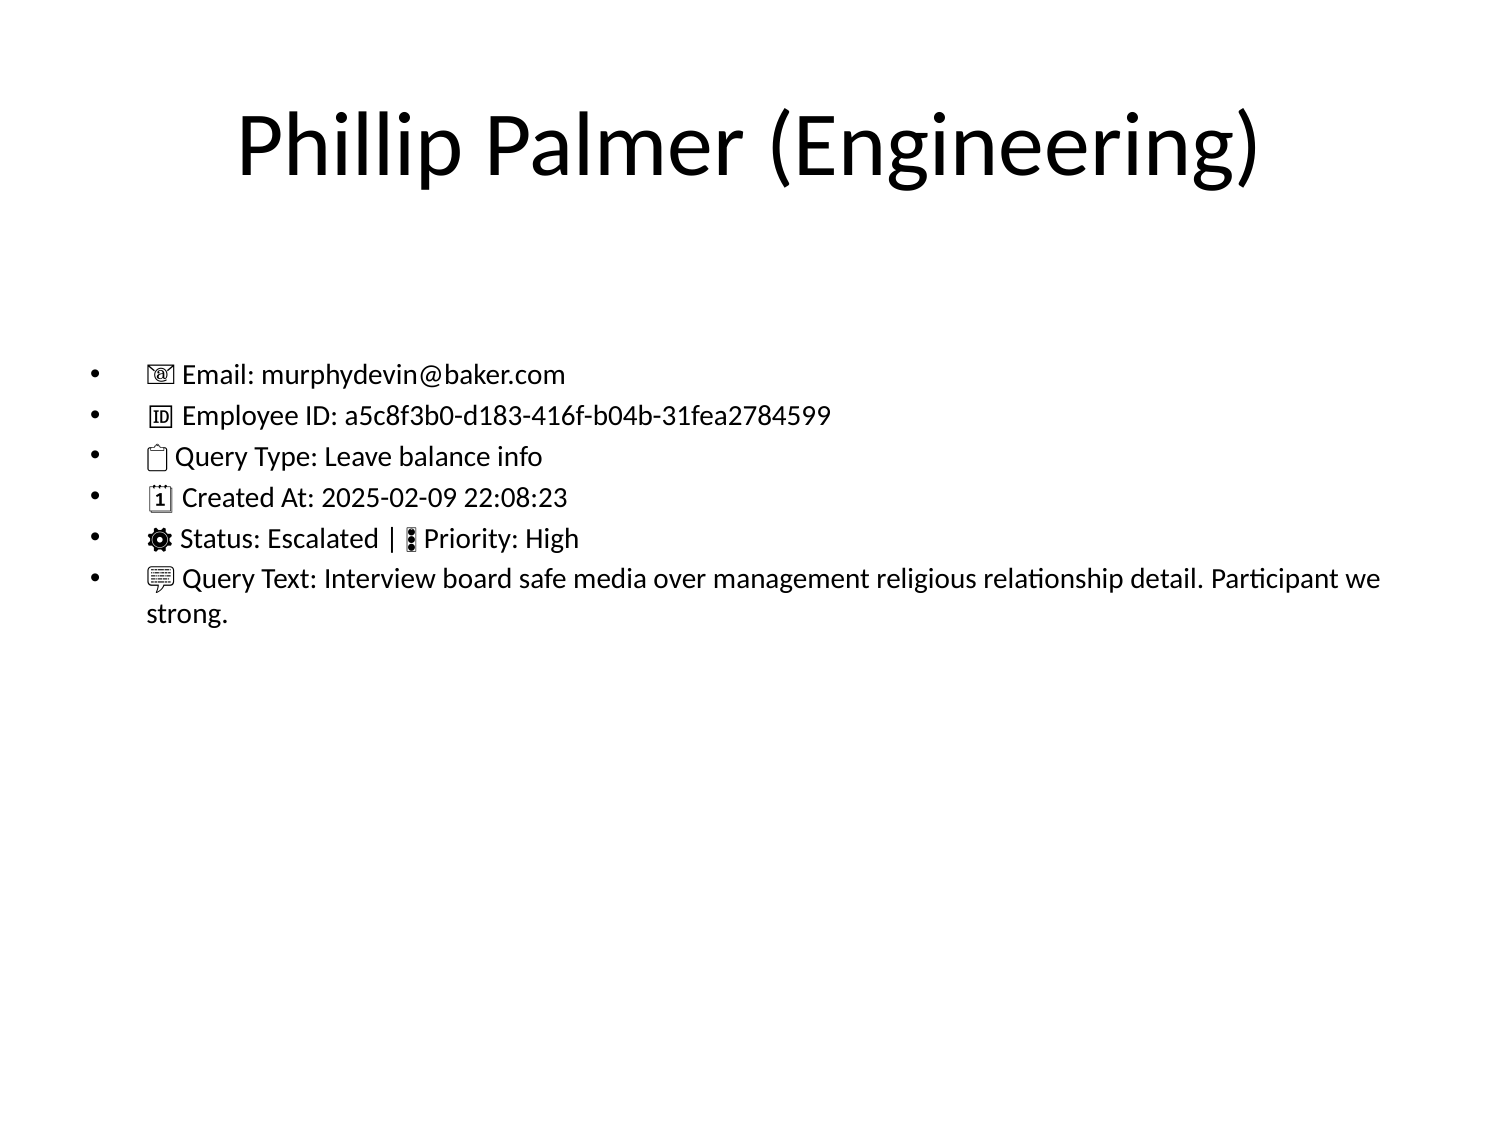

# Phillip Palmer (Engineering)

📧 Email: murphydevin@baker.com
🆔 Employee ID: a5c8f3b0-d183-416f-b04b-31fea2784599
📋 Query Type: Leave balance info
🗓 Created At: 2025-02-09 22:08:23
⚙ Status: Escalated | 🚦 Priority: High
💬 Query Text: Interview board safe media over management religious relationship detail. Participant we strong.